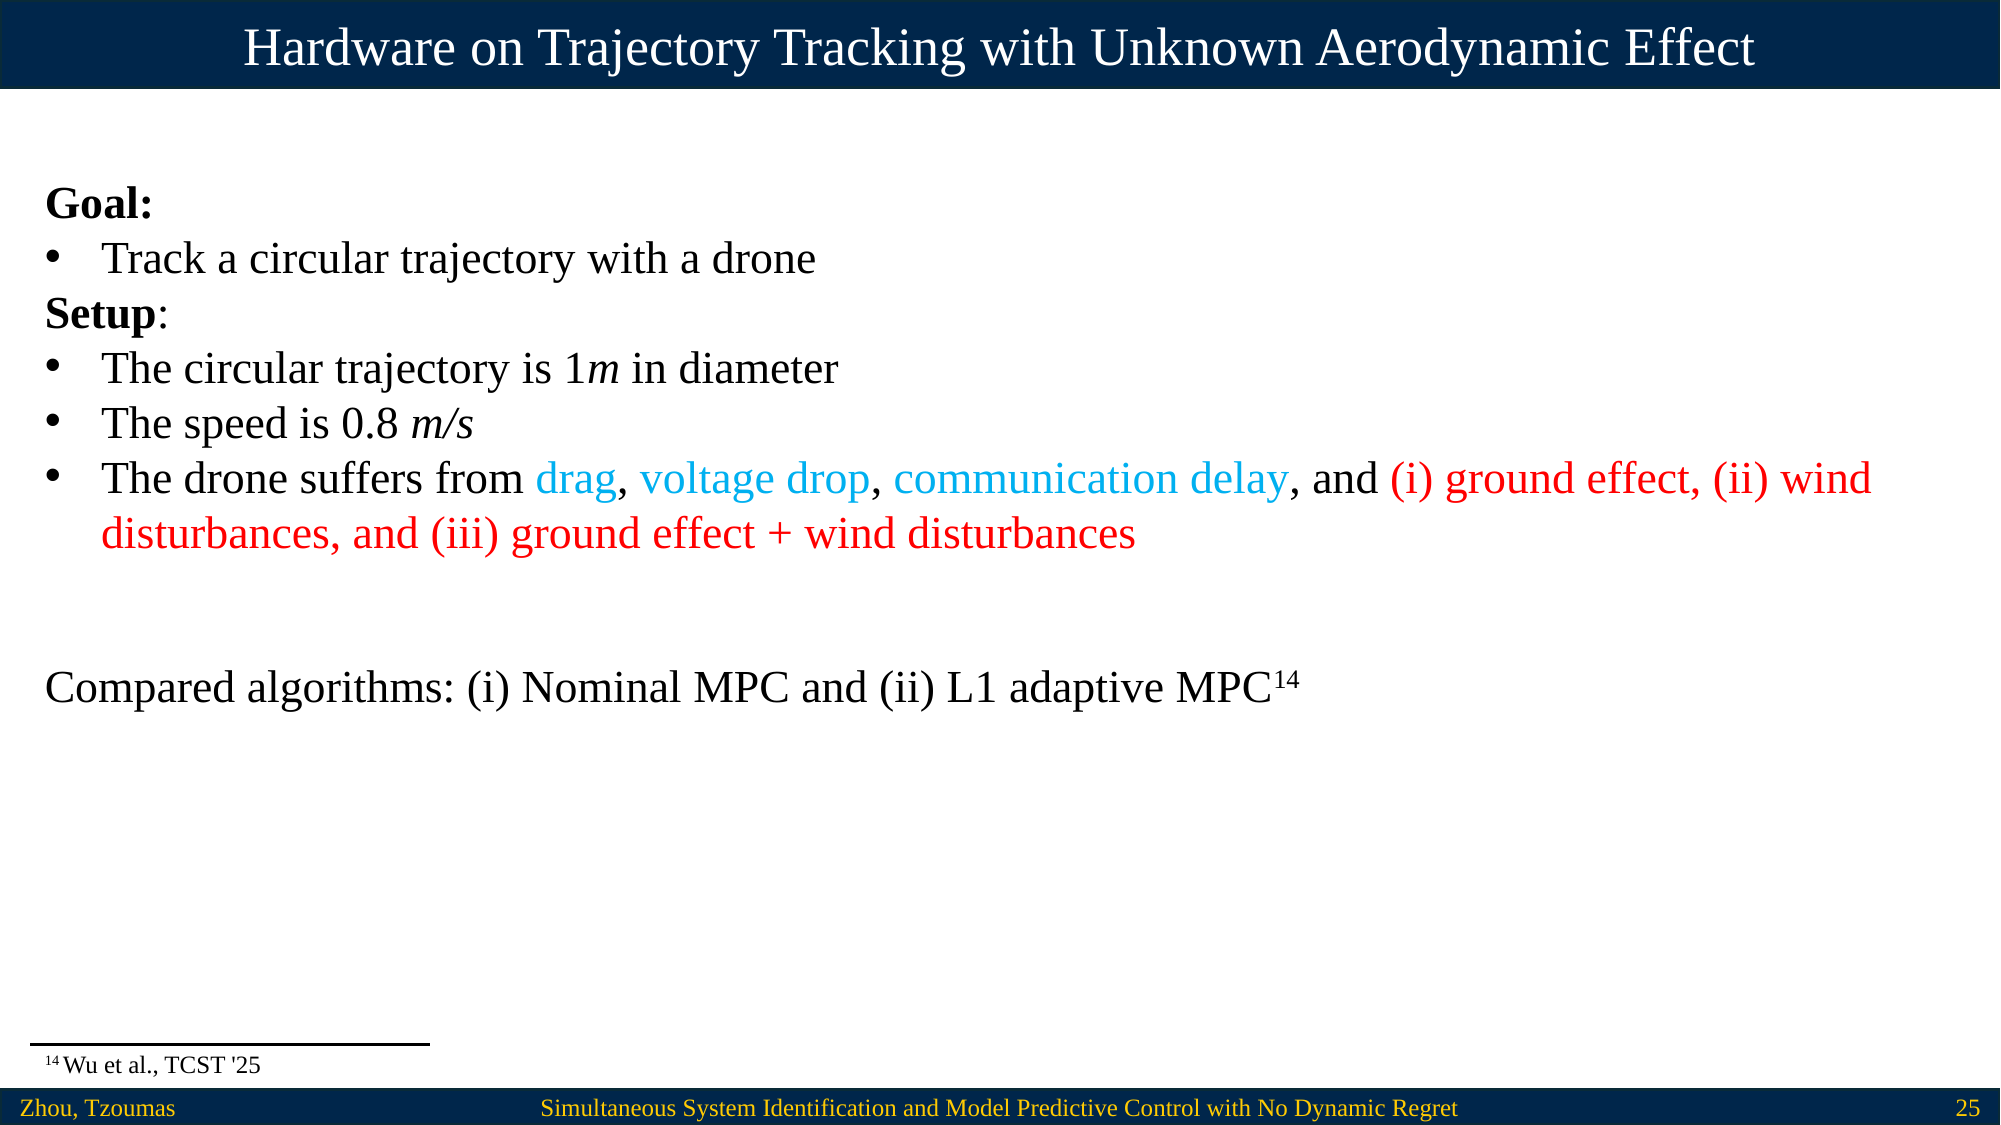

Hardware on Trajectory Tracking with Unknown Aerodynamic Effect
Goal:
Track a circular trajectory with a drone
Setup:
The circular trajectory is 1m in diameter
The speed is 0.8 m/s
The drone suffers from drag, voltage drop, communication delay, and (i) ground effect, (ii) wind disturbances, and (iii) ground effect + wind disturbances

Compared algorithms: (i) Nominal MPC and (ii) L1 adaptive MPC14
14 Wu et al., TCST '25
Zhou, Tzoumas
Simultaneous System Identification and Model Predictive Control with No Dynamic Regret
25